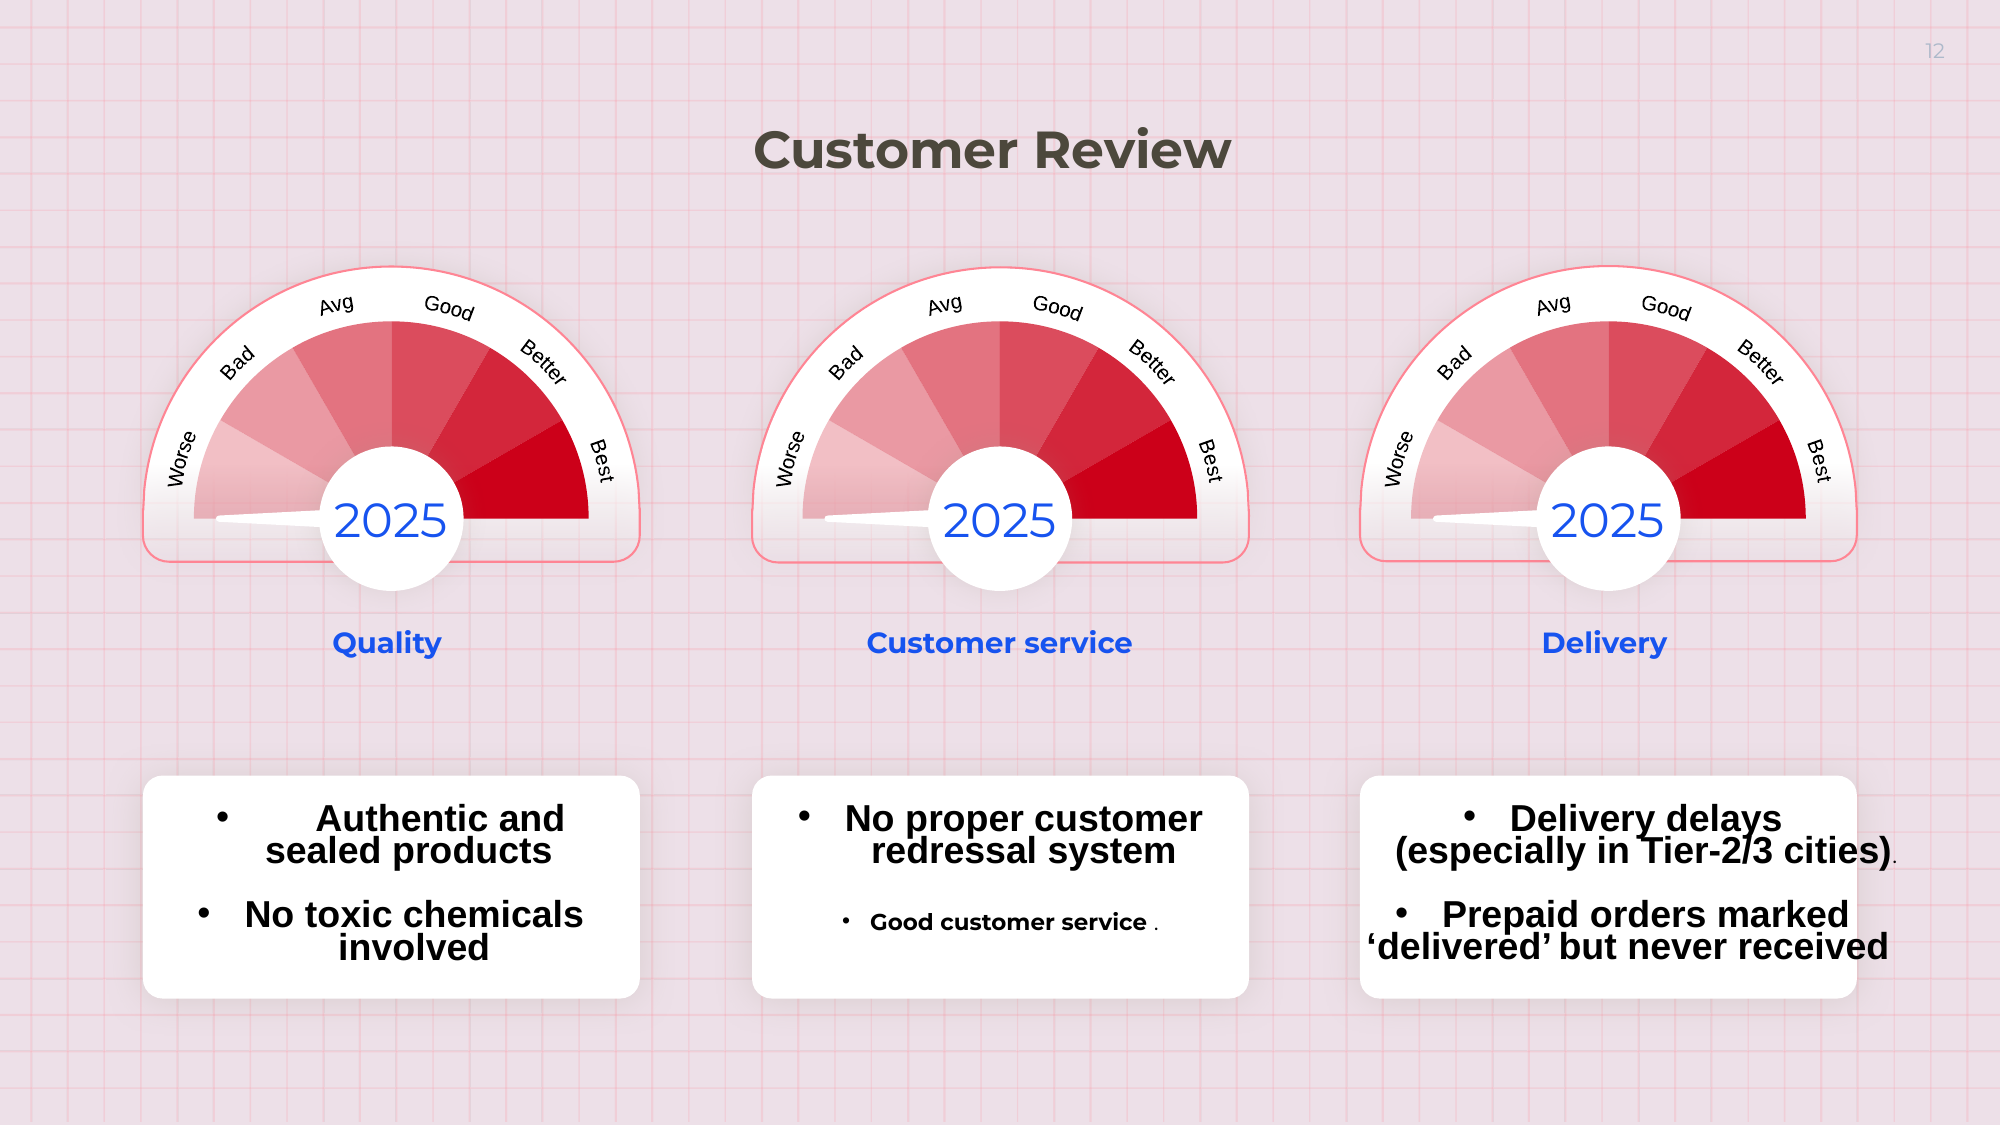

12
Customer Review

Avg
Good

Better
Bad

Worse
Best

Avg
Good

Better
Bad

Worse
Best

Avg
Good

Better
Bad

Worse
Best

2025
2025
2025
Quality
Customer service
Delivery

     Authentic and sealed products

No toxic chemicals involved

No proper customer
redressal system

Good customer service .

Delivery delays
(especially in Tier-2/3 cities).

Prepaid orders marked
 ‘delivered’ but never received